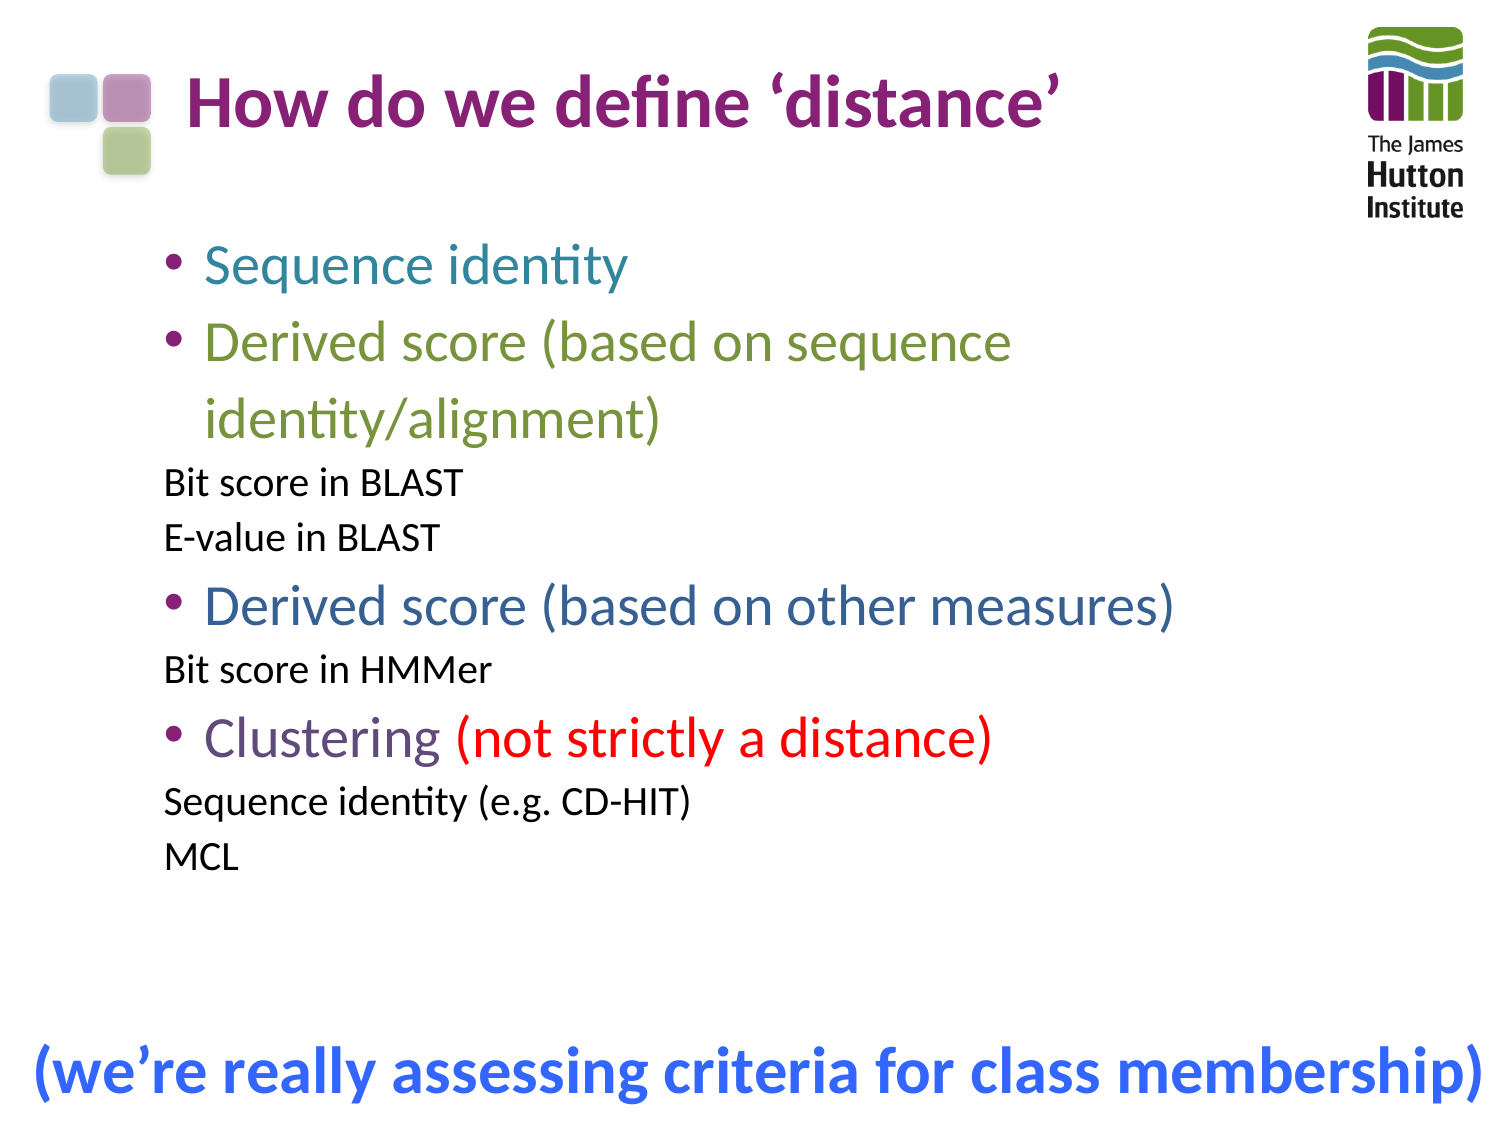

# How do we define ‘distance’
Sequence identity
Derived score (based on sequence identity/alignment)
Bit score in BLAST
E-value in BLAST
Derived score (based on other measures)
Bit score in HMMer
Clustering (not strictly a distance)
Sequence identity (e.g. CD-HIT)
MCL
(we’re really assessing criteria for class membership)